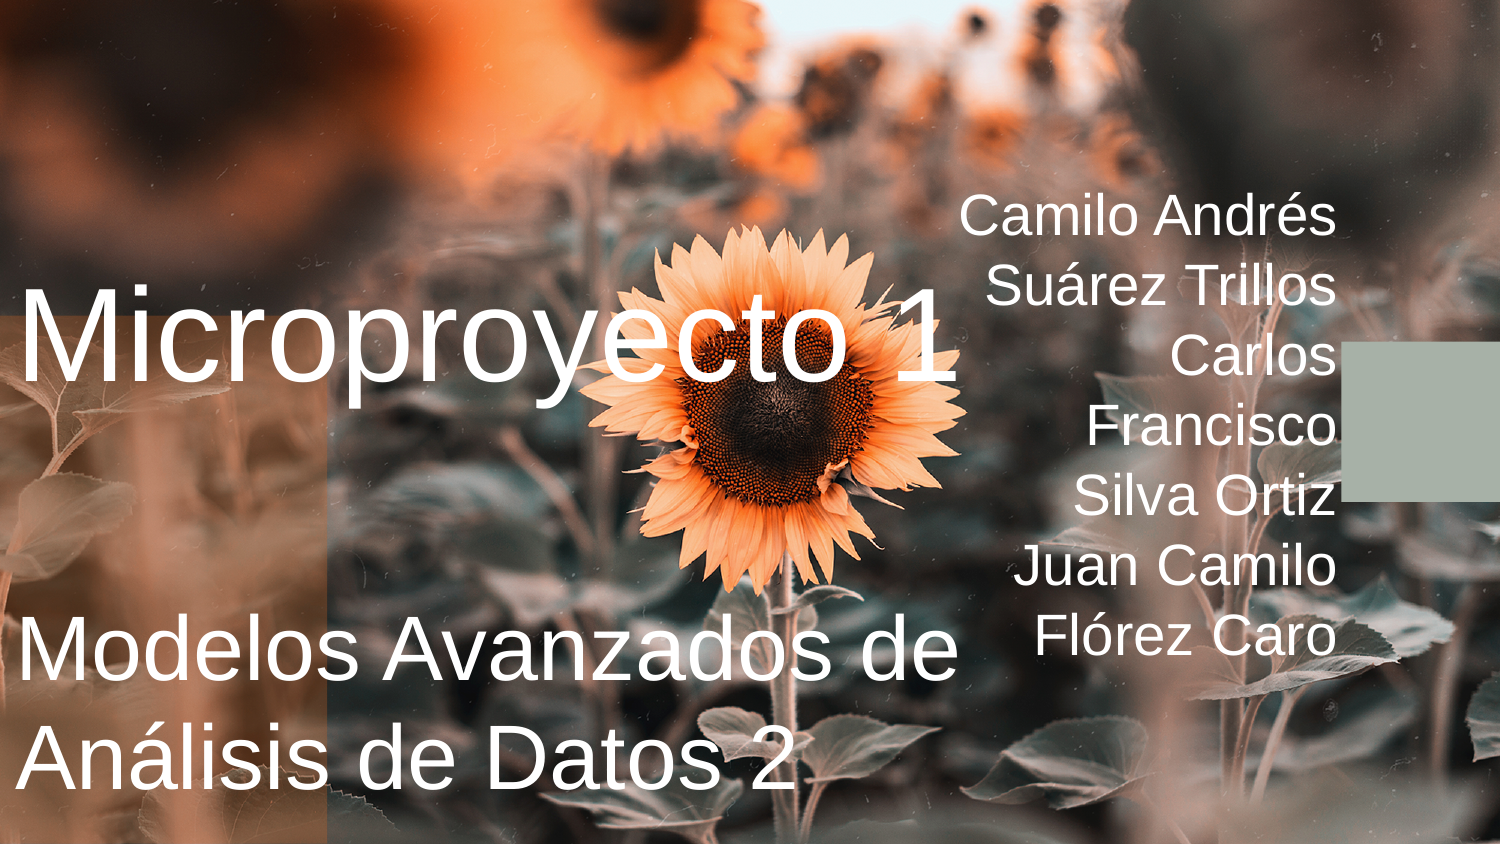

Camilo Andrés Suárez Trillos
Carlos Francisco Silva Ortiz
Juan Camilo Flórez Caro
# Microproyecto 1 Modelos Avanzados de Análisis de Datos 2